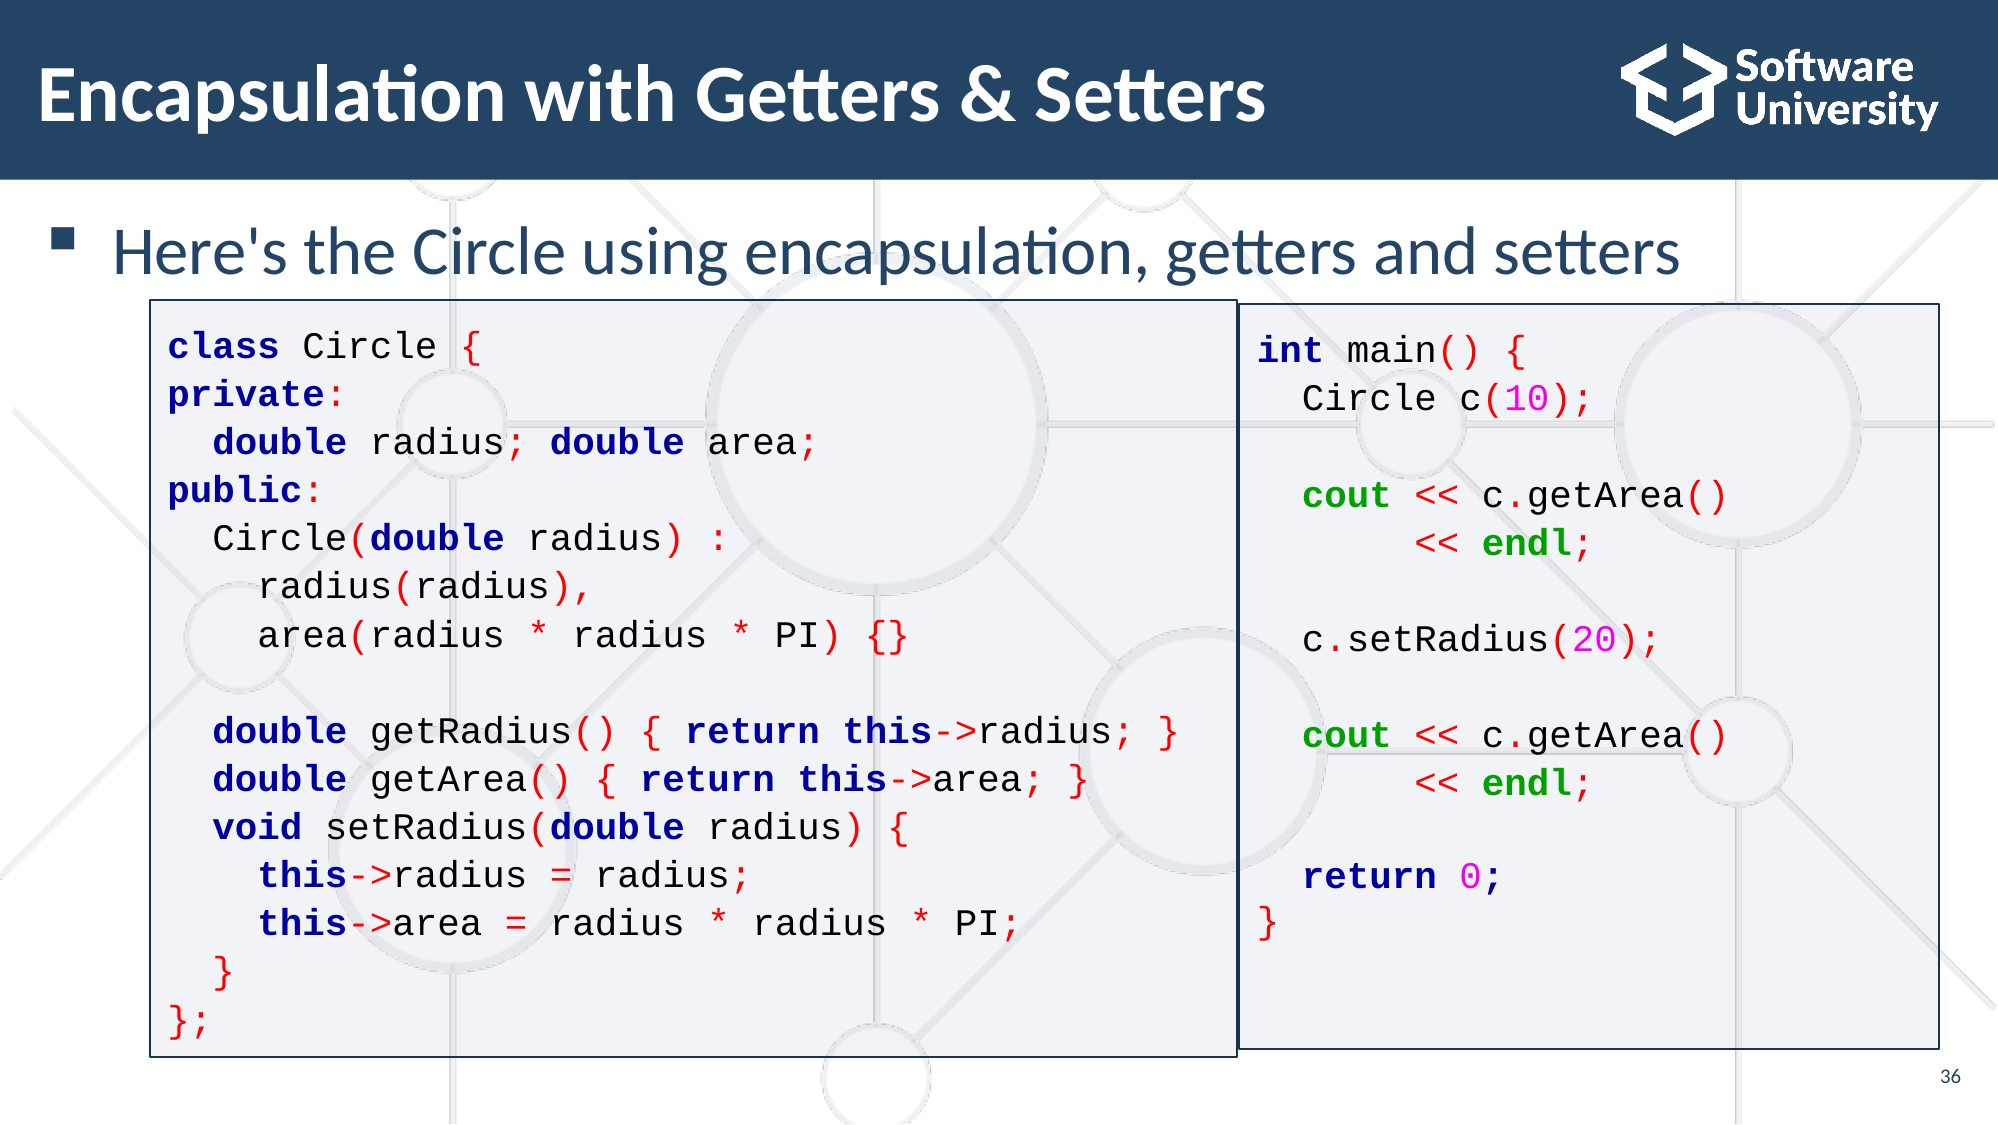

# Encapsulation with Getters & Setters
Here's the Circle using encapsulation, getters and setters
class Circle {
private:
  double radius; double area;
public:
  Circle(double radius) :
    radius(radius),
    area(radius * radius * PI) {}

  double getRadius() { return this->radius; }
  double getArea() { return this->area; }
  void setRadius(double radius) {
    this->radius = radius;
    this->area = radius * radius * PI;
  }
};
int main() {
  Circle c(10);

  cout << c.getArea()
       << endl;

  c.setRadius(20);

  cout << c.getArea()
       << endl;

  return 0;
}
36